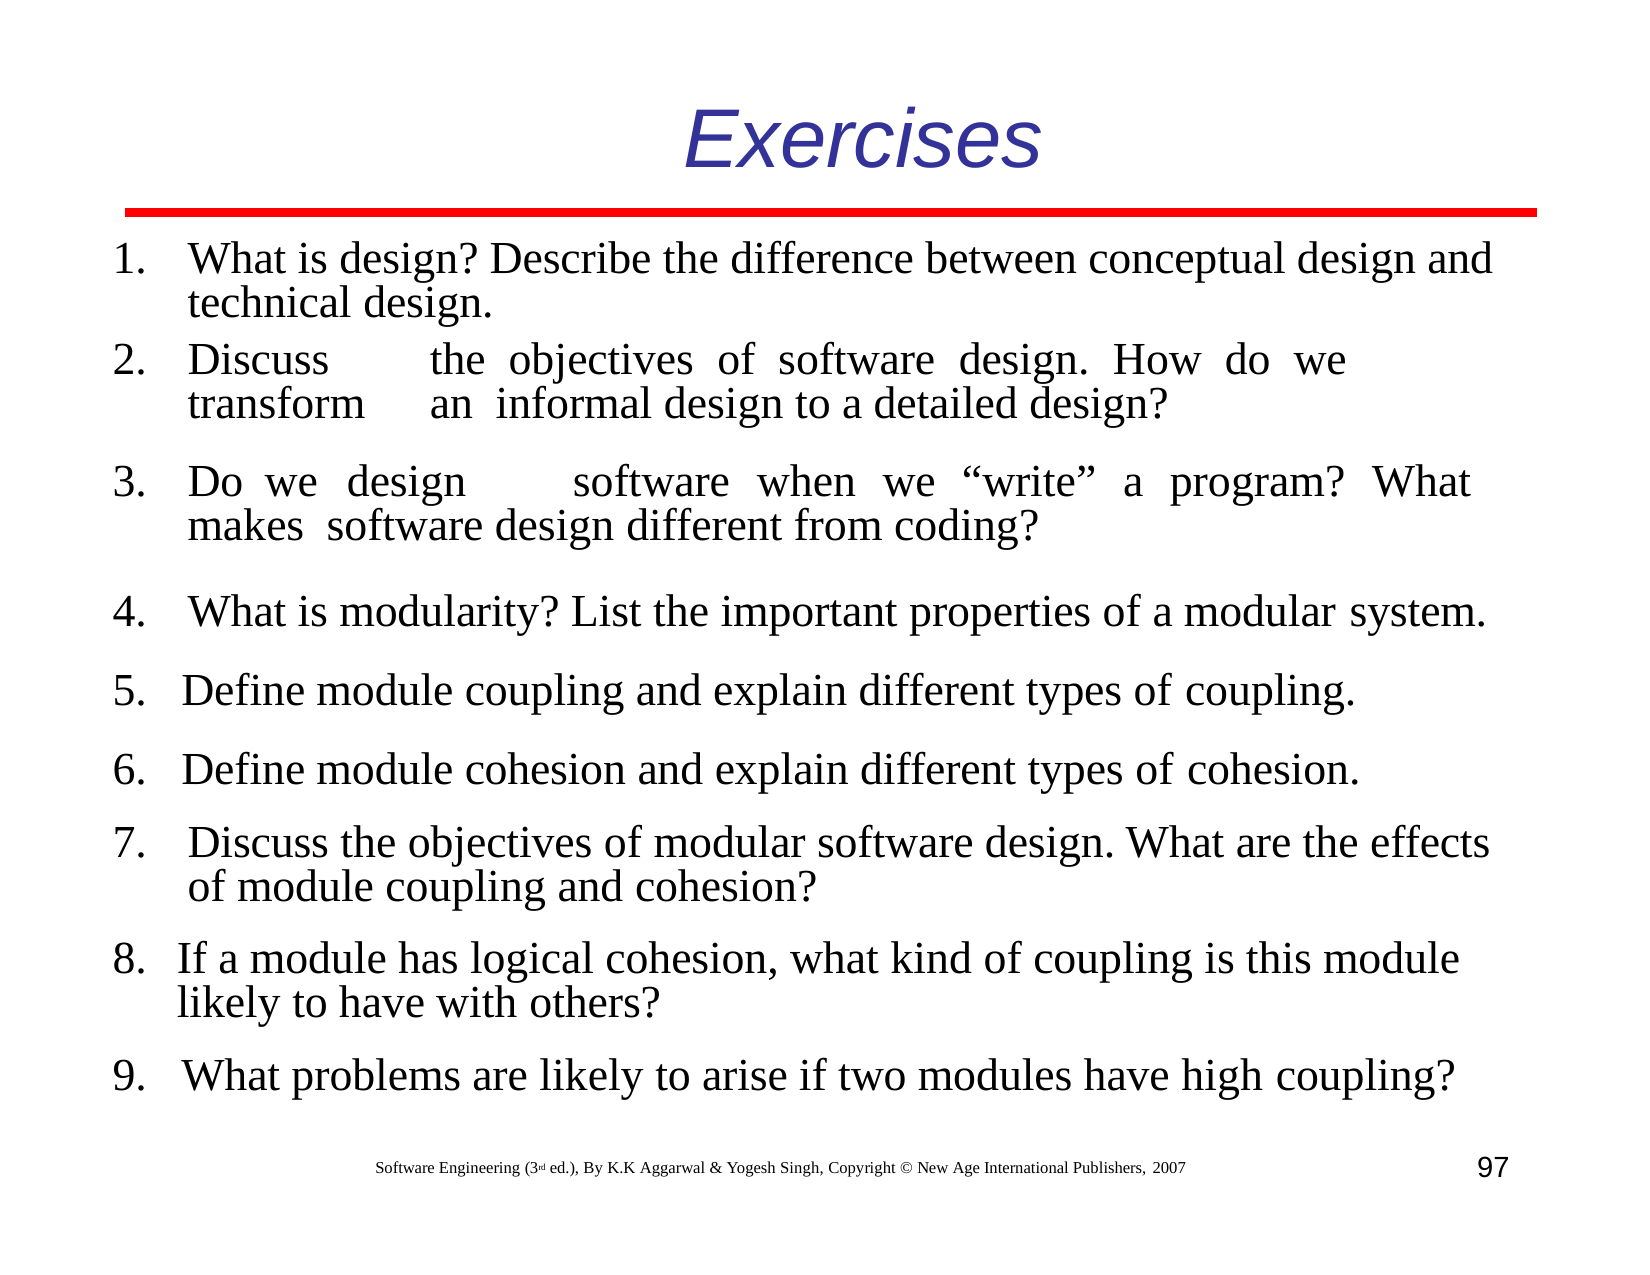

# Exercises

What is design? Describe the difference between conceptual design and  technical design.
Discuss	the	objectives	of	software	design.	How	do	we	transform	an  informal design to a detailed design?
Do	we	design	software	when	we	“write”	a	program?	What	makes  software design different from coding?
What is modularity? List the important properties of a modular system.
Define module coupling and explain different types of coupling.
Define module cohesion and explain different types of cohesion.
Discuss the objectives of modular software design. What are the effects  of module coupling and cohesion?
If a module has logical cohesion, what kind of coupling is this module  likely to have with others?
What problems are likely to arise if two modules have high coupling?
97
Software Engineering (3rd  ed.), By K.K Aggarwal & Yogesh Singh, Copyright © New Age International Publishers, 2007